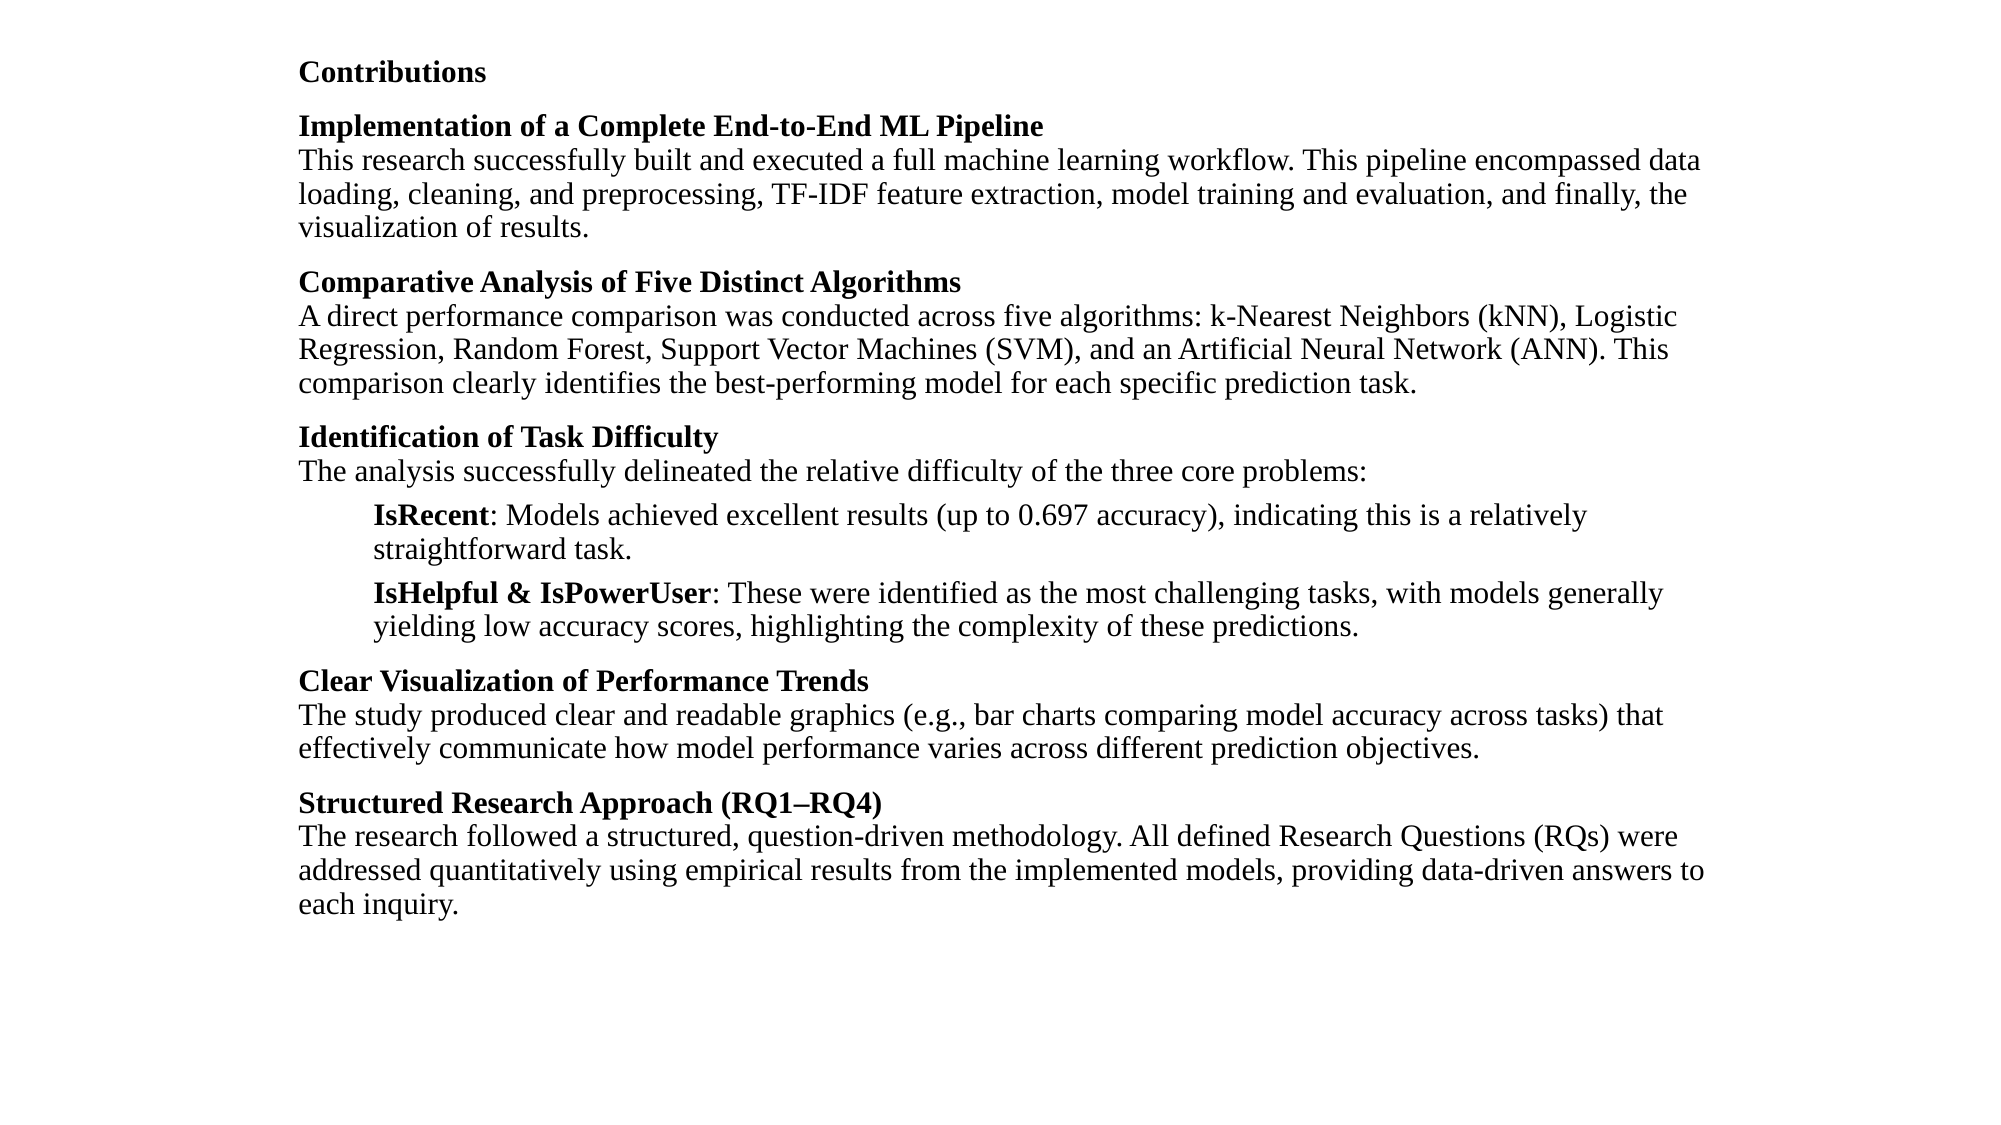

Contributions
Implementation of a Complete End-to-End ML Pipeline
This research successfully built and executed a full machine learning workflow. This pipeline encompassed data loading, cleaning, and preprocessing, TF-IDF feature extraction, model training and evaluation, and finally, the visualization of results.
Comparative Analysis of Five Distinct Algorithms
A direct performance comparison was conducted across five algorithms: k-Nearest Neighbors (kNN), Logistic Regression, Random Forest, Support Vector Machines (SVM), and an Artificial Neural Network (ANN). This comparison clearly identifies the best-performing model for each specific prediction task.
Identification of Task Difficulty
The analysis successfully delineated the relative difficulty of the three core problems:
IsRecent: Models achieved excellent results (up to 0.697 accuracy), indicating this is a relatively straightforward task.
IsHelpful & IsPowerUser: These were identified as the most challenging tasks, with models generally yielding low accuracy scores, highlighting the complexity of these predictions.
Clear Visualization of Performance Trends
The study produced clear and readable graphics (e.g., bar charts comparing model accuracy across tasks) that effectively communicate how model performance varies across different prediction objectives.
Structured Research Approach (RQ1–RQ4)
The research followed a structured, question-driven methodology. All defined Research Questions (RQs) were addressed quantitatively using empirical results from the implemented models, providing data-driven answers to each inquiry.